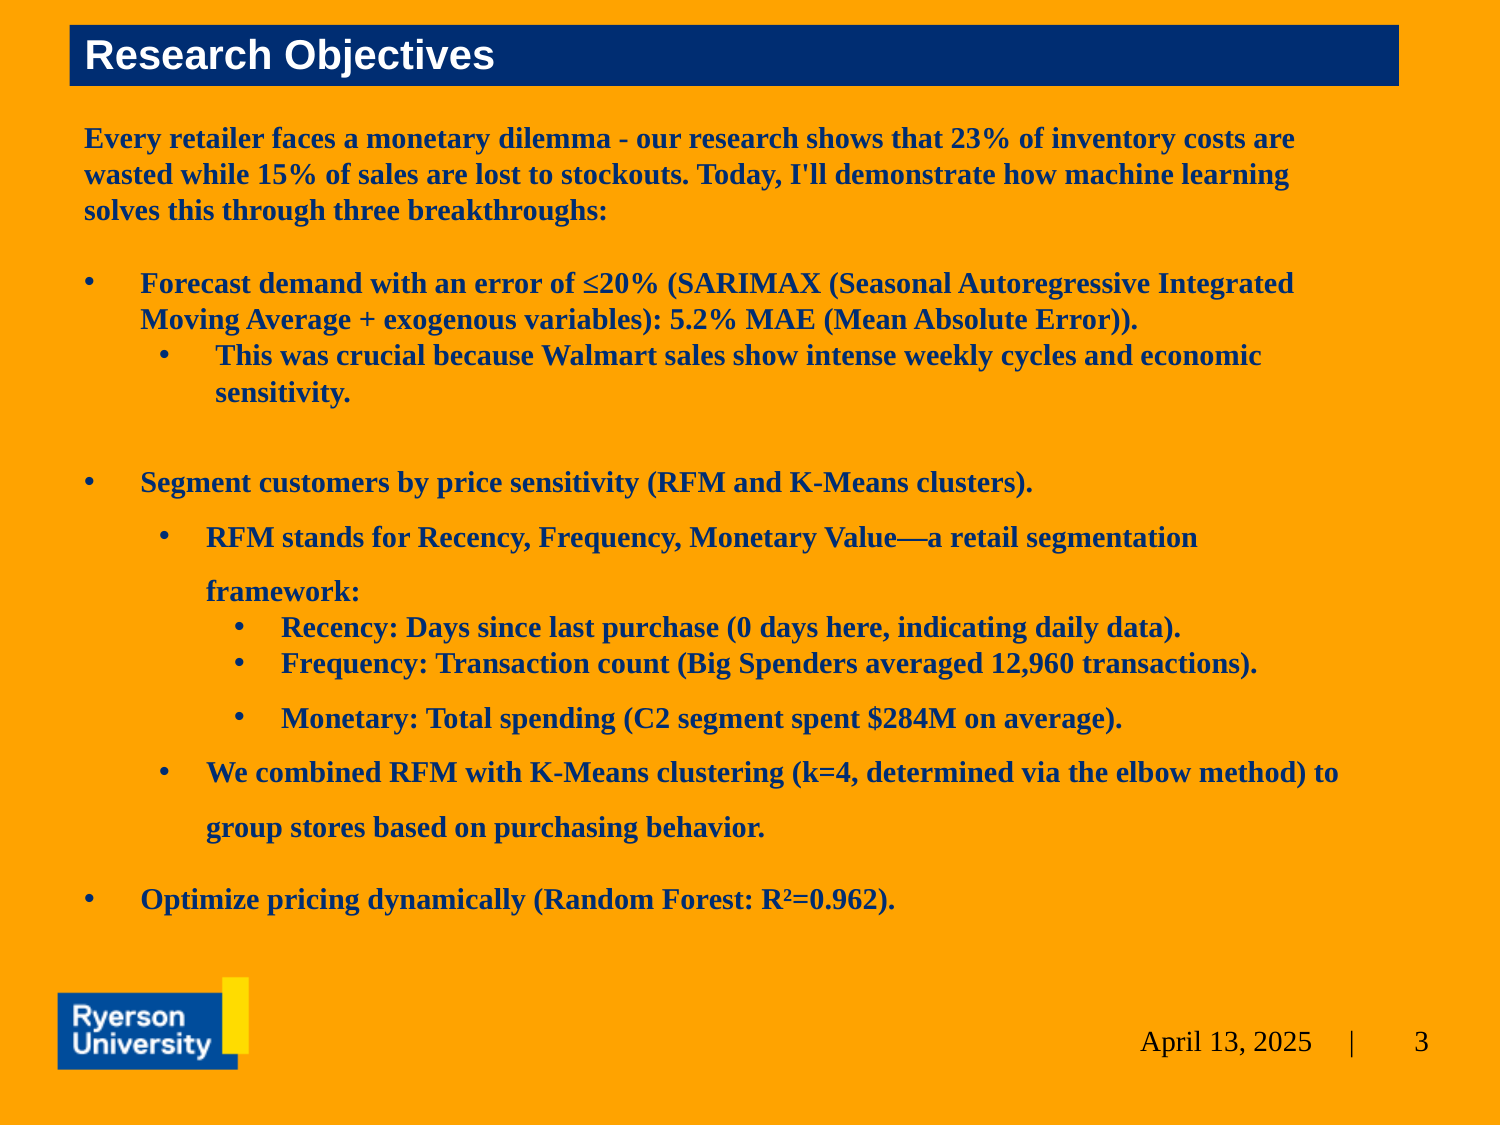

# Research Objectives
Every retailer faces a monetary dilemma - our research shows that 23% of inventory costs are wasted while 15% of sales are lost to stockouts. Today, I'll demonstrate how machine learning solves this through three breakthroughs:

Forecast demand with an error of ≤20% (SARIMAX (Seasonal Autoregressive Integrated Moving Average + exogenous variables): 5.2% MAE (Mean Absolute Error)).
This was crucial because Walmart sales show intense weekly cycles and economic sensitivity.

Segment customers by price sensitivity (RFM and K-Means clusters).
RFM stands for Recency, Frequency, Monetary Value—a retail segmentation framework:
Recency: Days since last purchase (0 days here, indicating daily data).
Frequency: Transaction count (Big Spenders averaged 12,960 transactions).
Monetary: Total spending (C2 segment spent $284M on average).
We combined RFM with K-Means clustering (k=4, determined via the elbow method) to group stores based on purchasing behavior.

Optimize pricing dynamically (Random Forest: R²=0.962).

3
April 13, 2025     |